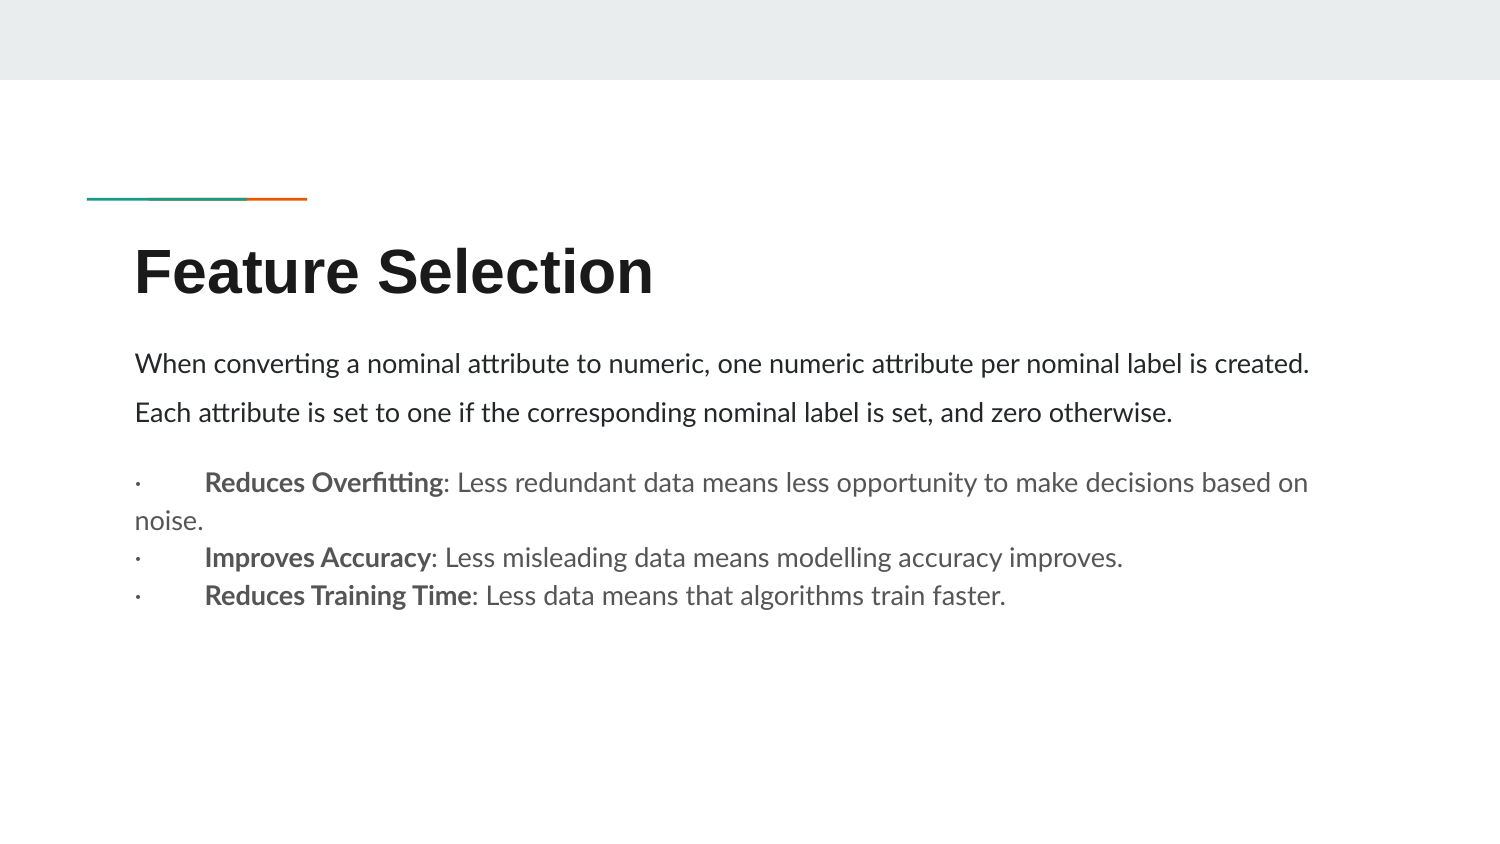

# Feature Selection
When converting a nominal attribute to numeric, one numeric attribute per nominal label is created. Each attribute is set to one if the corresponding nominal label is set, and zero otherwise.
·         Reduces Overfitting: Less redundant data means less opportunity to make decisions based on noise.
·         Improves Accuracy: Less misleading data means modelling accuracy improves.
·         Reduces Training Time: Less data means that algorithms train faster.